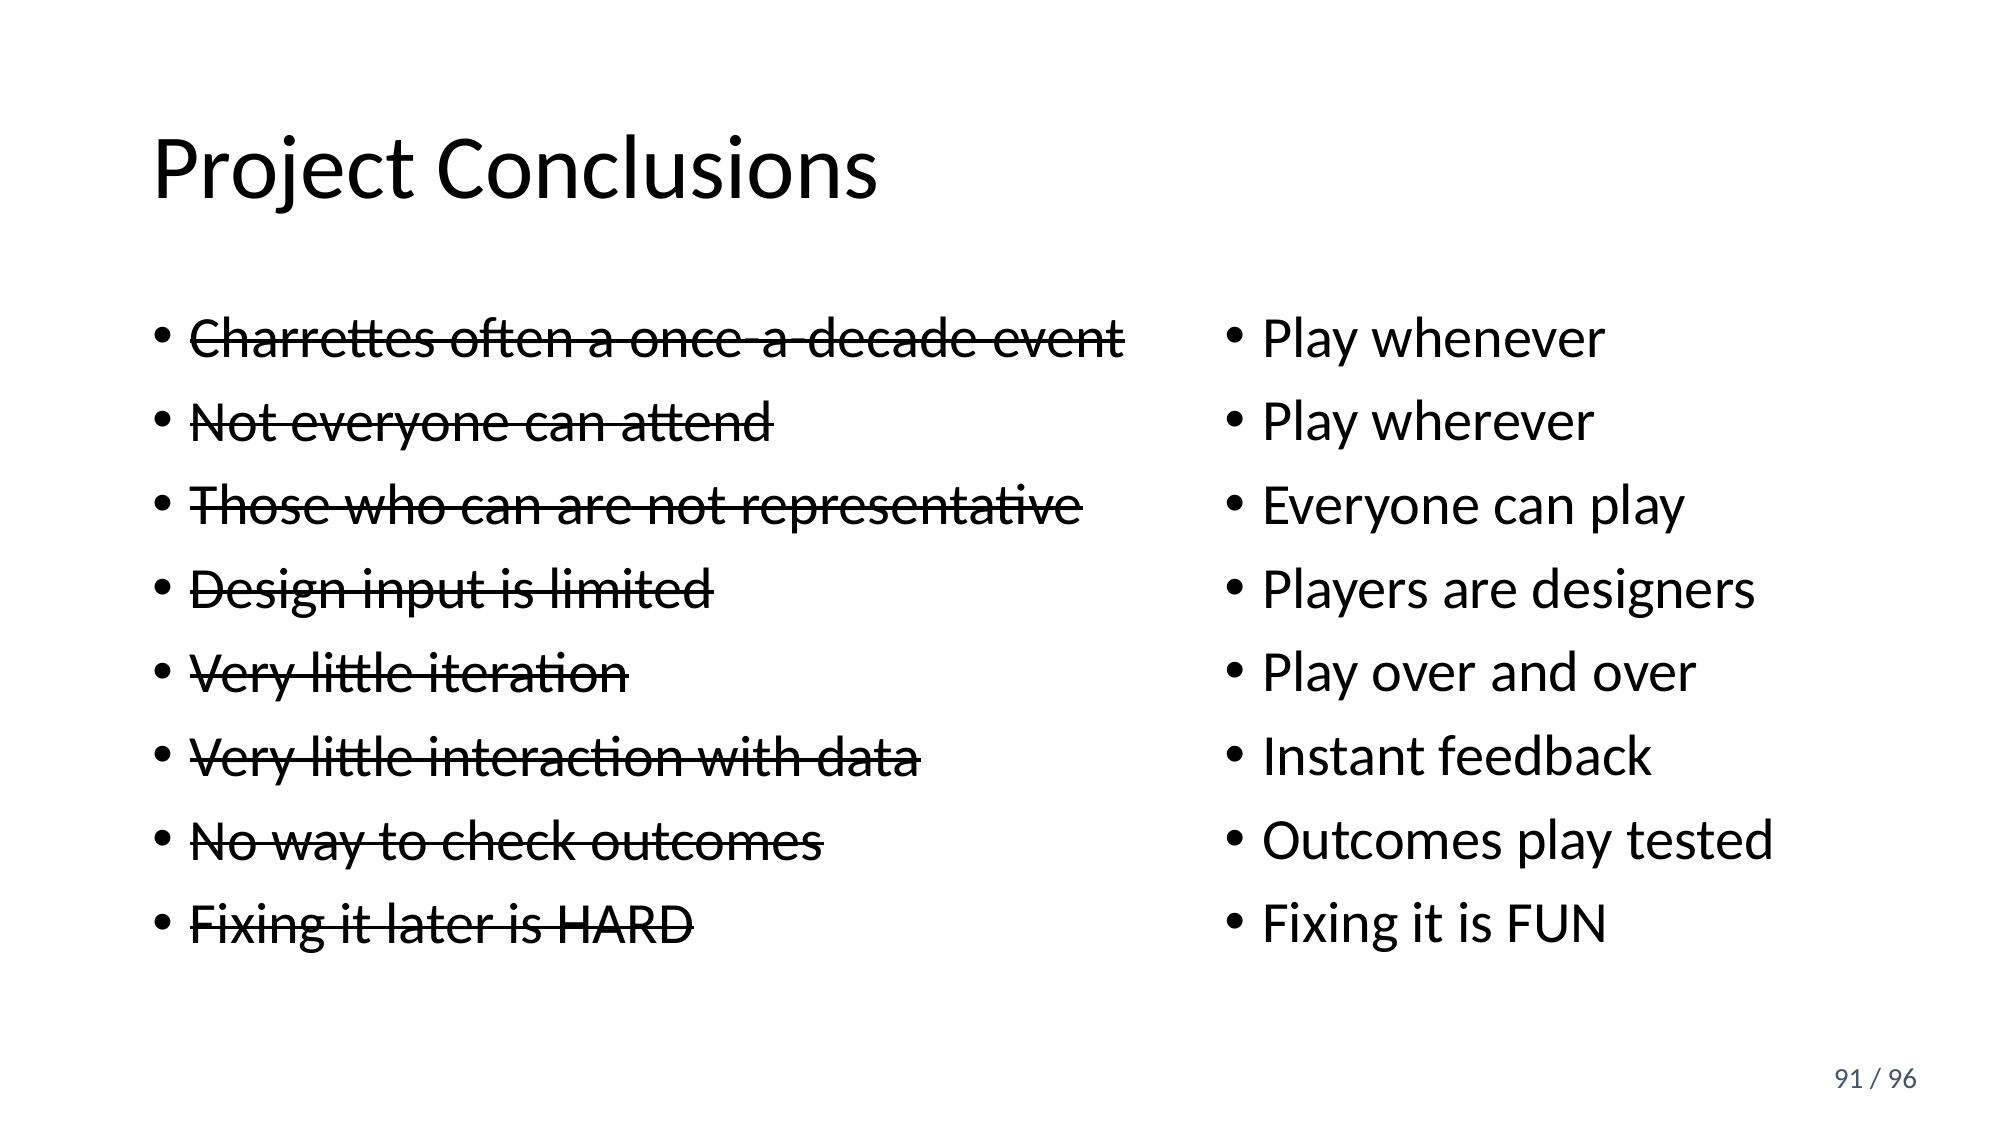

# Project Conclusions
Charrettes often a once-a-decade event
Not everyone can attend
Those who can are not representative
Design input is limited
Very little iteration
Very little interaction with data
No way to check outcomes
Fixing it later is HARD
Play whenever
Play wherever
Everyone can play
Players are designers
Play over and over
Instant feedback
Outcomes play tested
Fixing it is FUN